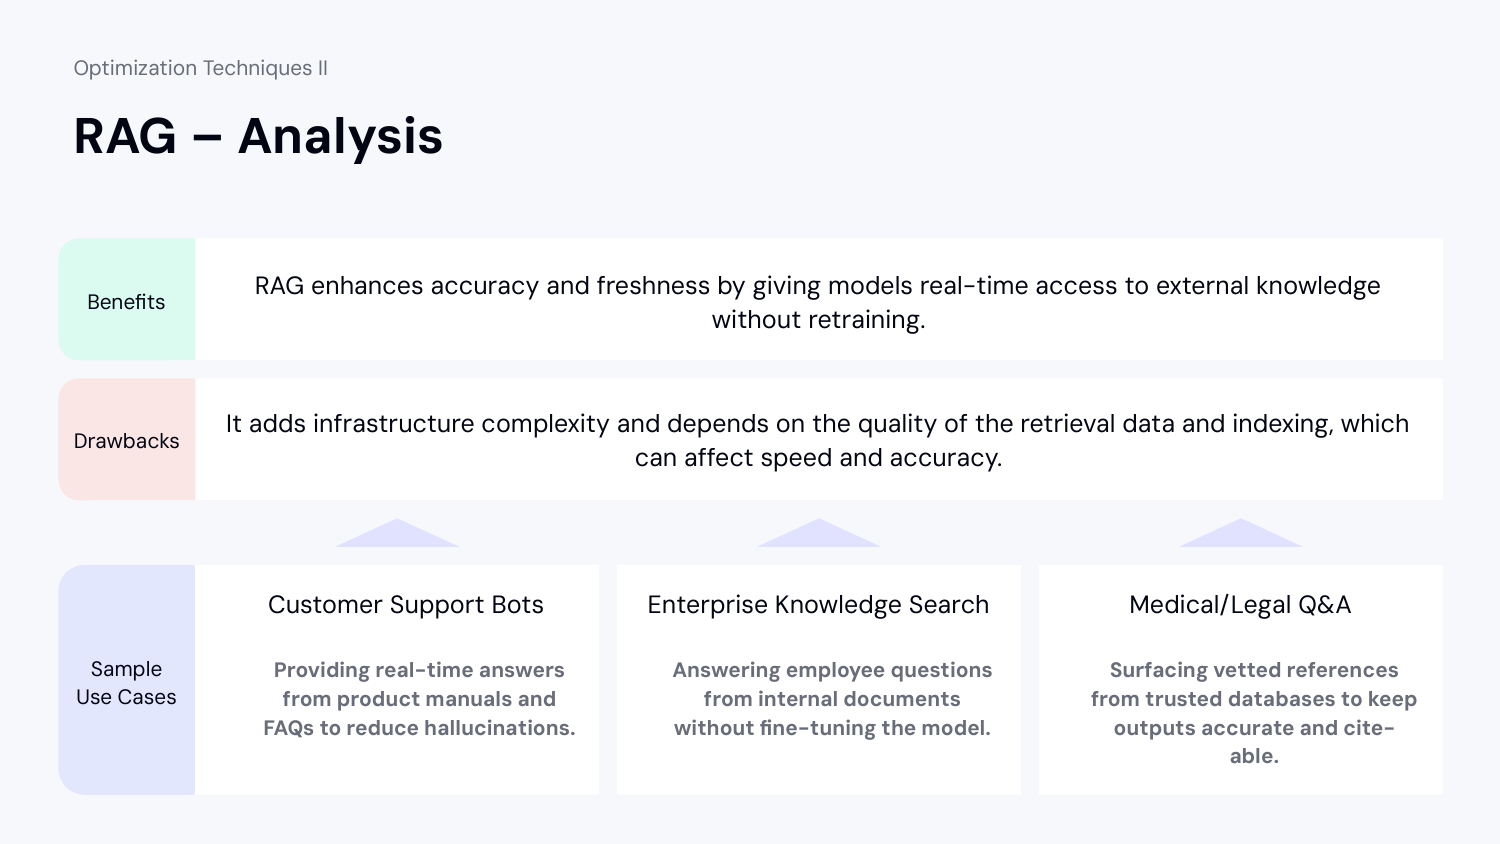

Optimization Techniques II
# RAG – Analysis
Benefits

RAG enhances accuracy and freshness by giving models real-time access to external knowledge without retraining.
It adds infrastructure complexity and depends on the quality of the retrieval data and indexing, which can affect speed and accuracy.

Drawbacks

Enterprise Knowledge Search
Medical/Legal Q&A

Customer Support Bots
Sample Use Cases
Providing real-time answers from product manuals and FAQs to reduce hallucinations.
Answering employee questions from internal documents without fine-tuning the model.
Surfacing vetted references from trusted databases to keep outputs accurate and cite-able.